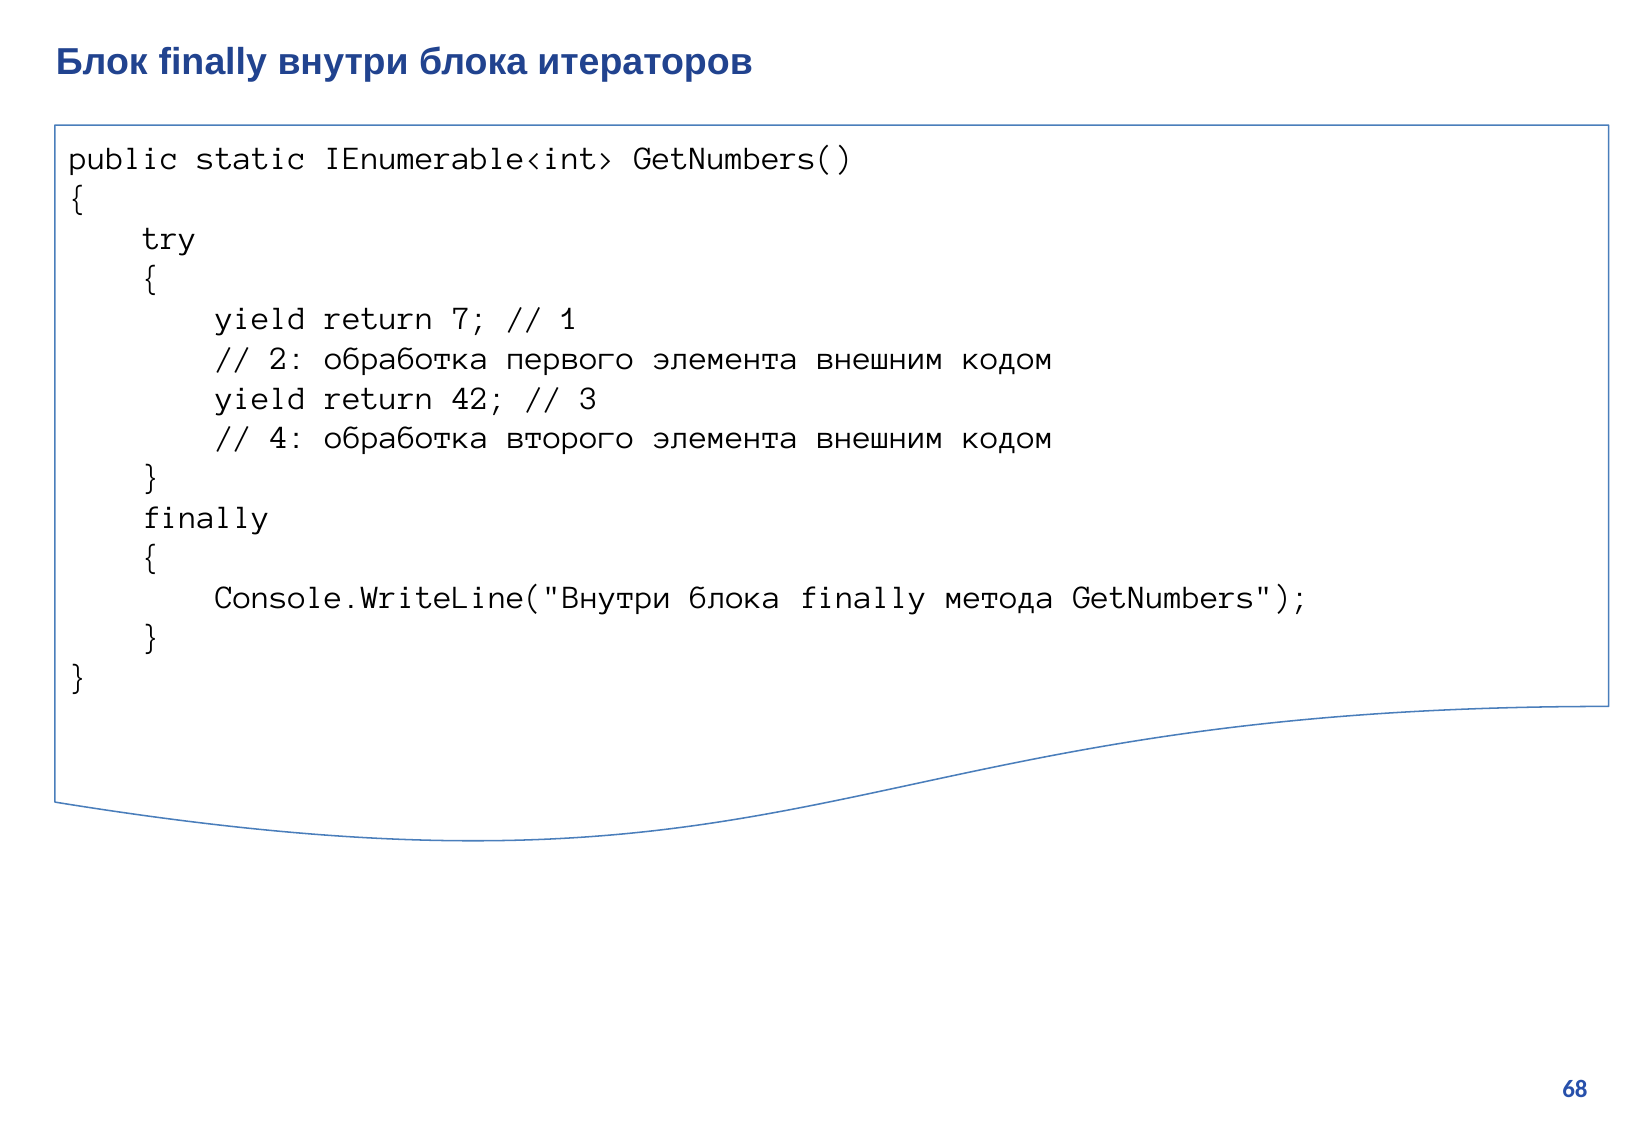

# Блок finally внутри блока итераторов
public static IEnumerable<int> GetNumbers()
{
    try
    {
        yield return 7; // 1
        // 2: обработка первого элемента внешним кодом
        yield return 42; // 3
        // 4: обработка второго элемента внешним кодом
    }
    finally
    {
        Console.WriteLine("Внутри блока finally метода GetNumbers");
    }
}